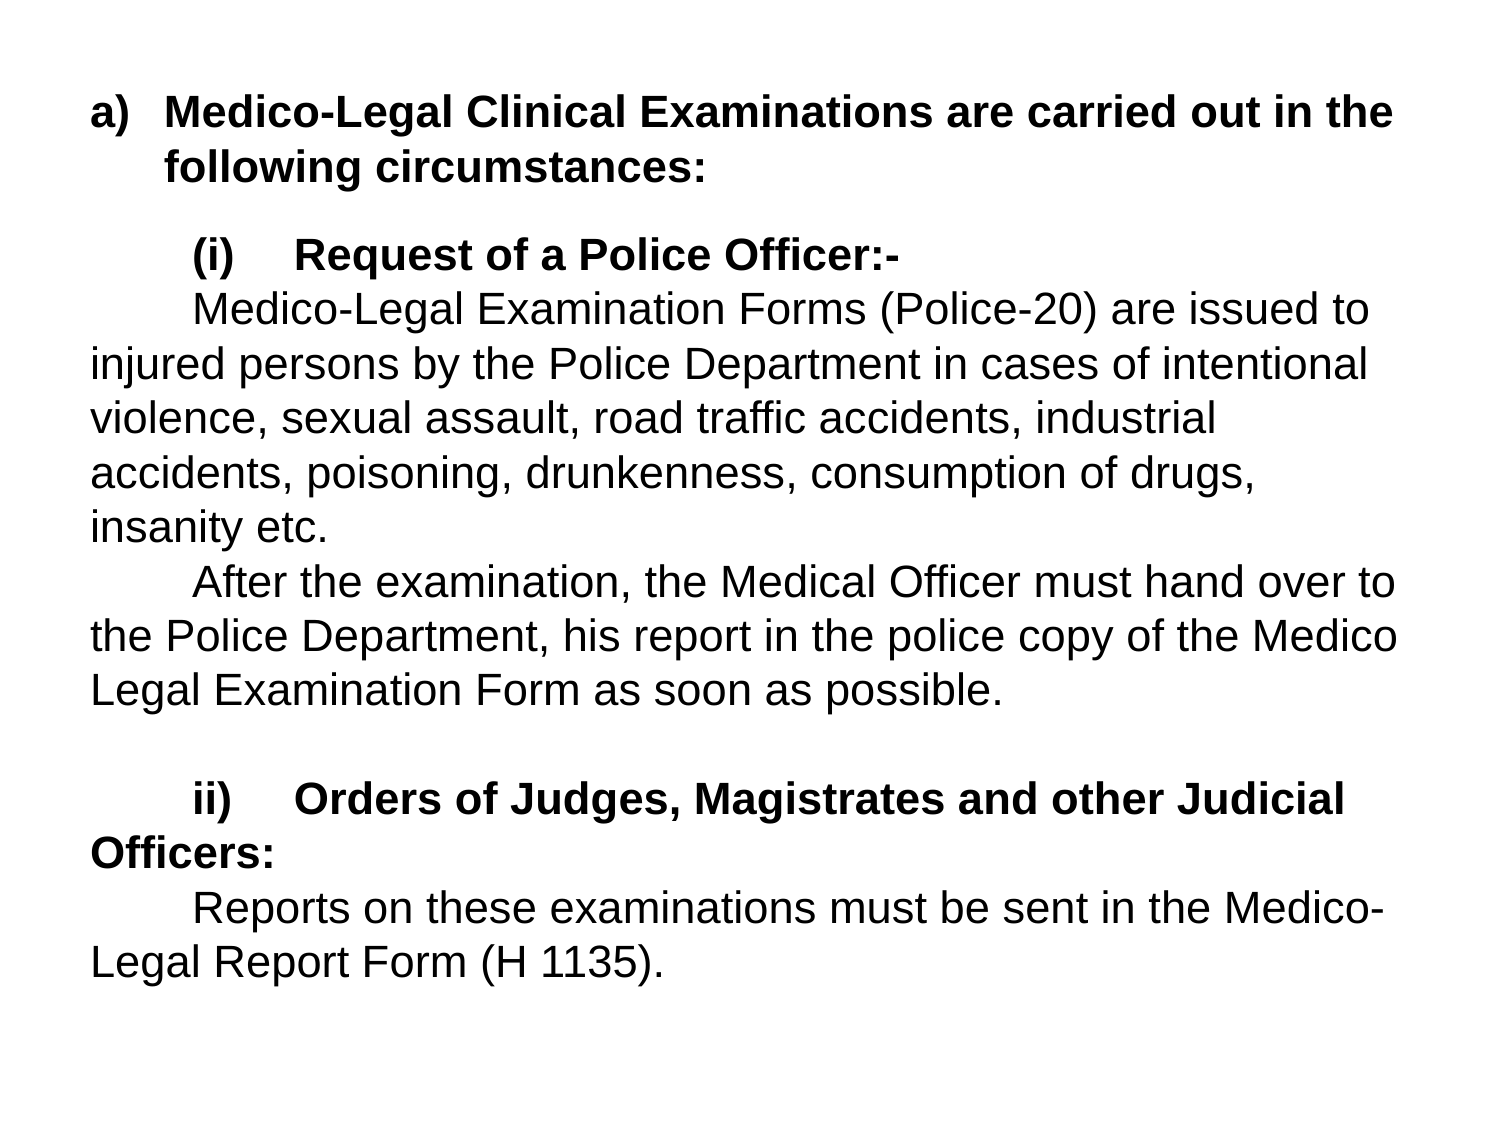

#
Medico-Legal Clinical Examinations are carried out in the following circumstances:­

		(i)	Request of a Police Officer:-
	Medico-Legal Examination Forms (Police-20) are issued to injured persons by the Police Department in cases of intentional violence, sexual assault, road traffic accidents, industrial accidents, poisoning, drunkenness, consumption of drugs, insanity etc.
	After the examination, the Medical Officer must hand over to the Police Department, his report in the police copy of the Medico­ Legal Examination Form as soon as possible.

	ii)	Orders of Judges, Magistrates and other Judicial Officers:­
		Reports on these examinations must be sent in the Medico-Legal Report Form (H 1135).